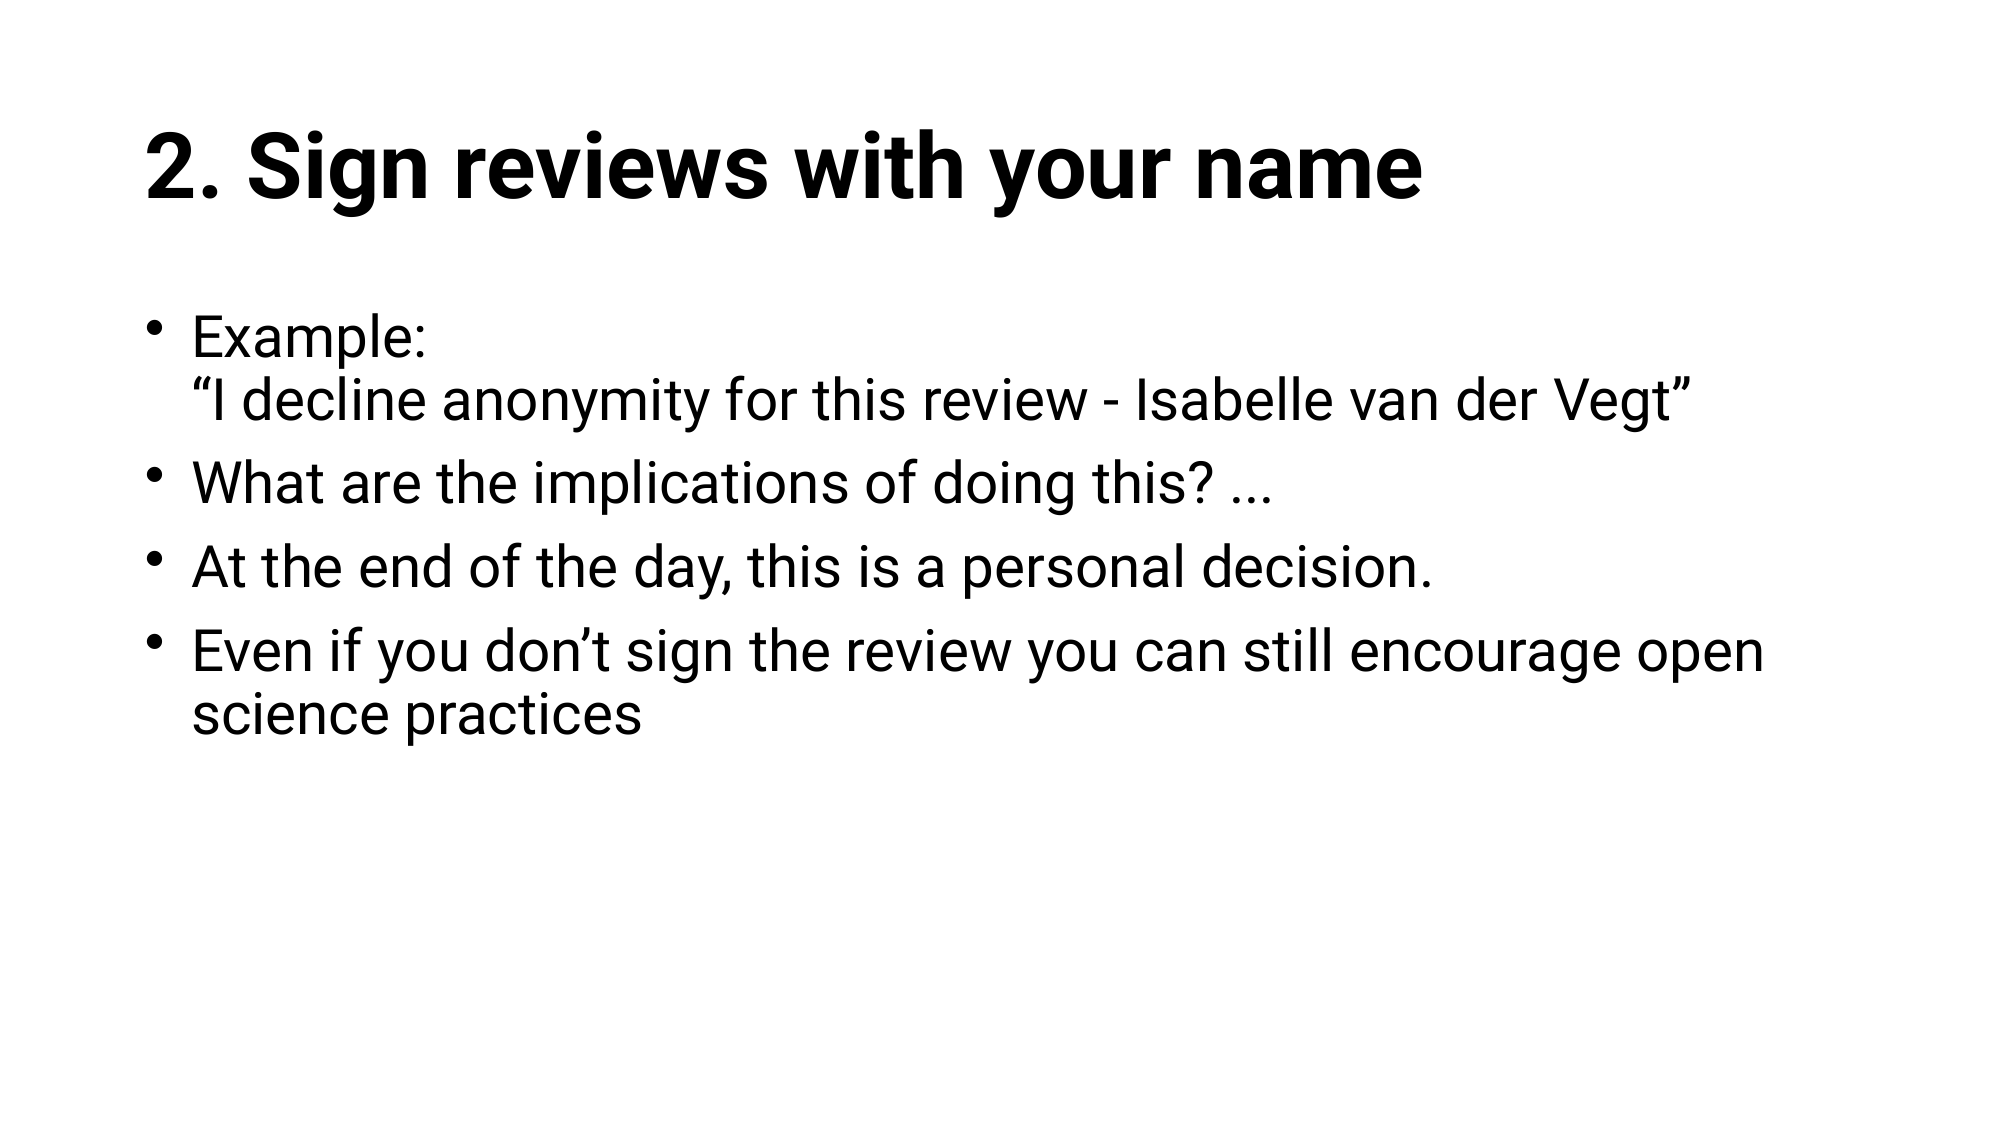

# 2. Sign reviews with your name
Example:
“I decline anonymity for this review - Isabelle van der Vegt”
What are the implications of doing this? ...
At the end of the day, this is a personal decision.
Even if you don’t sign the review you can still encourage open science practices